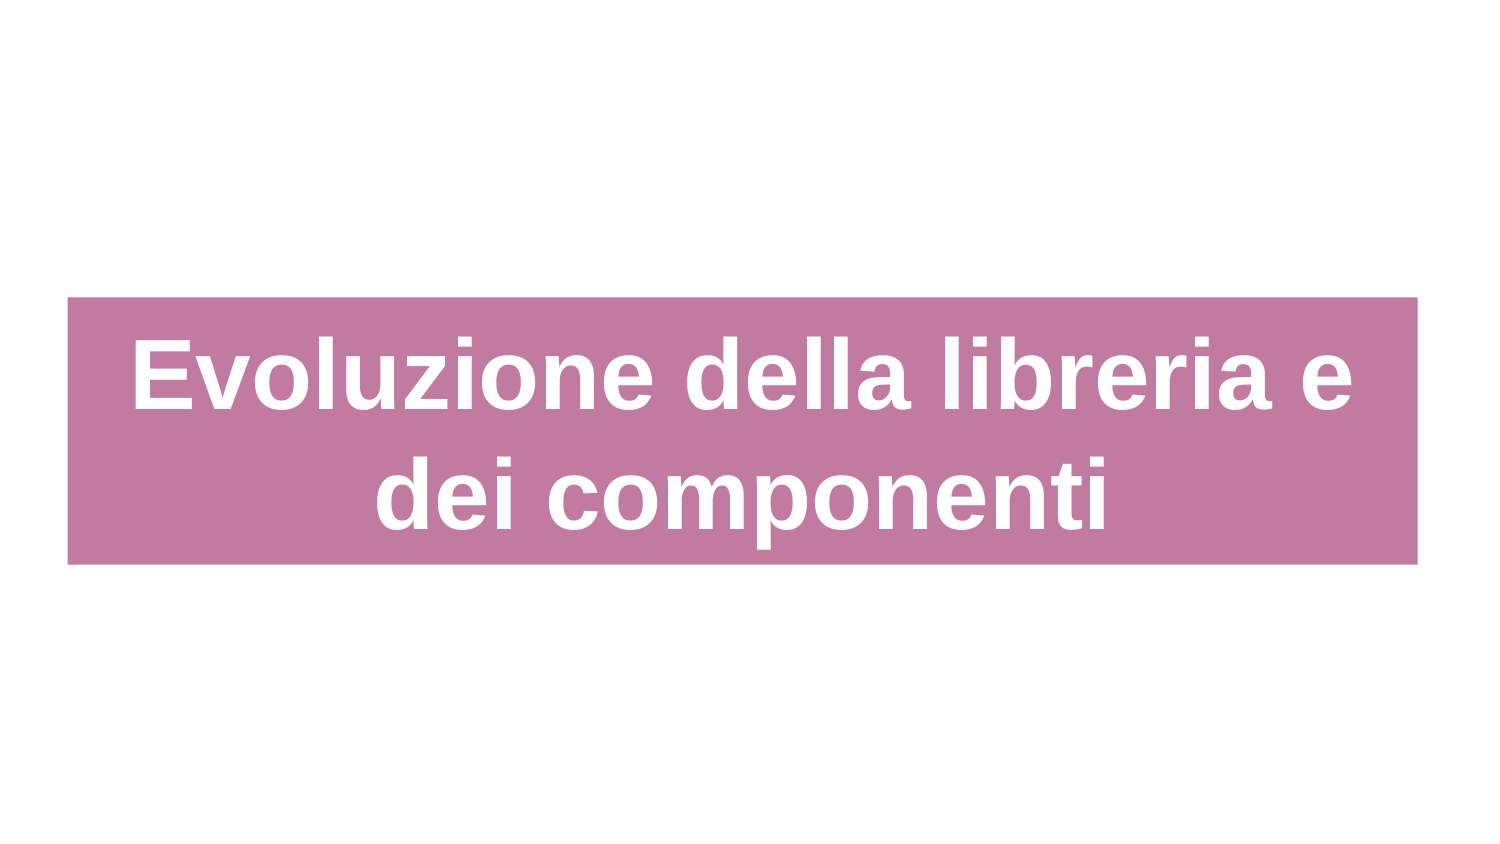

# Evoluzione della libreria e dei componenti